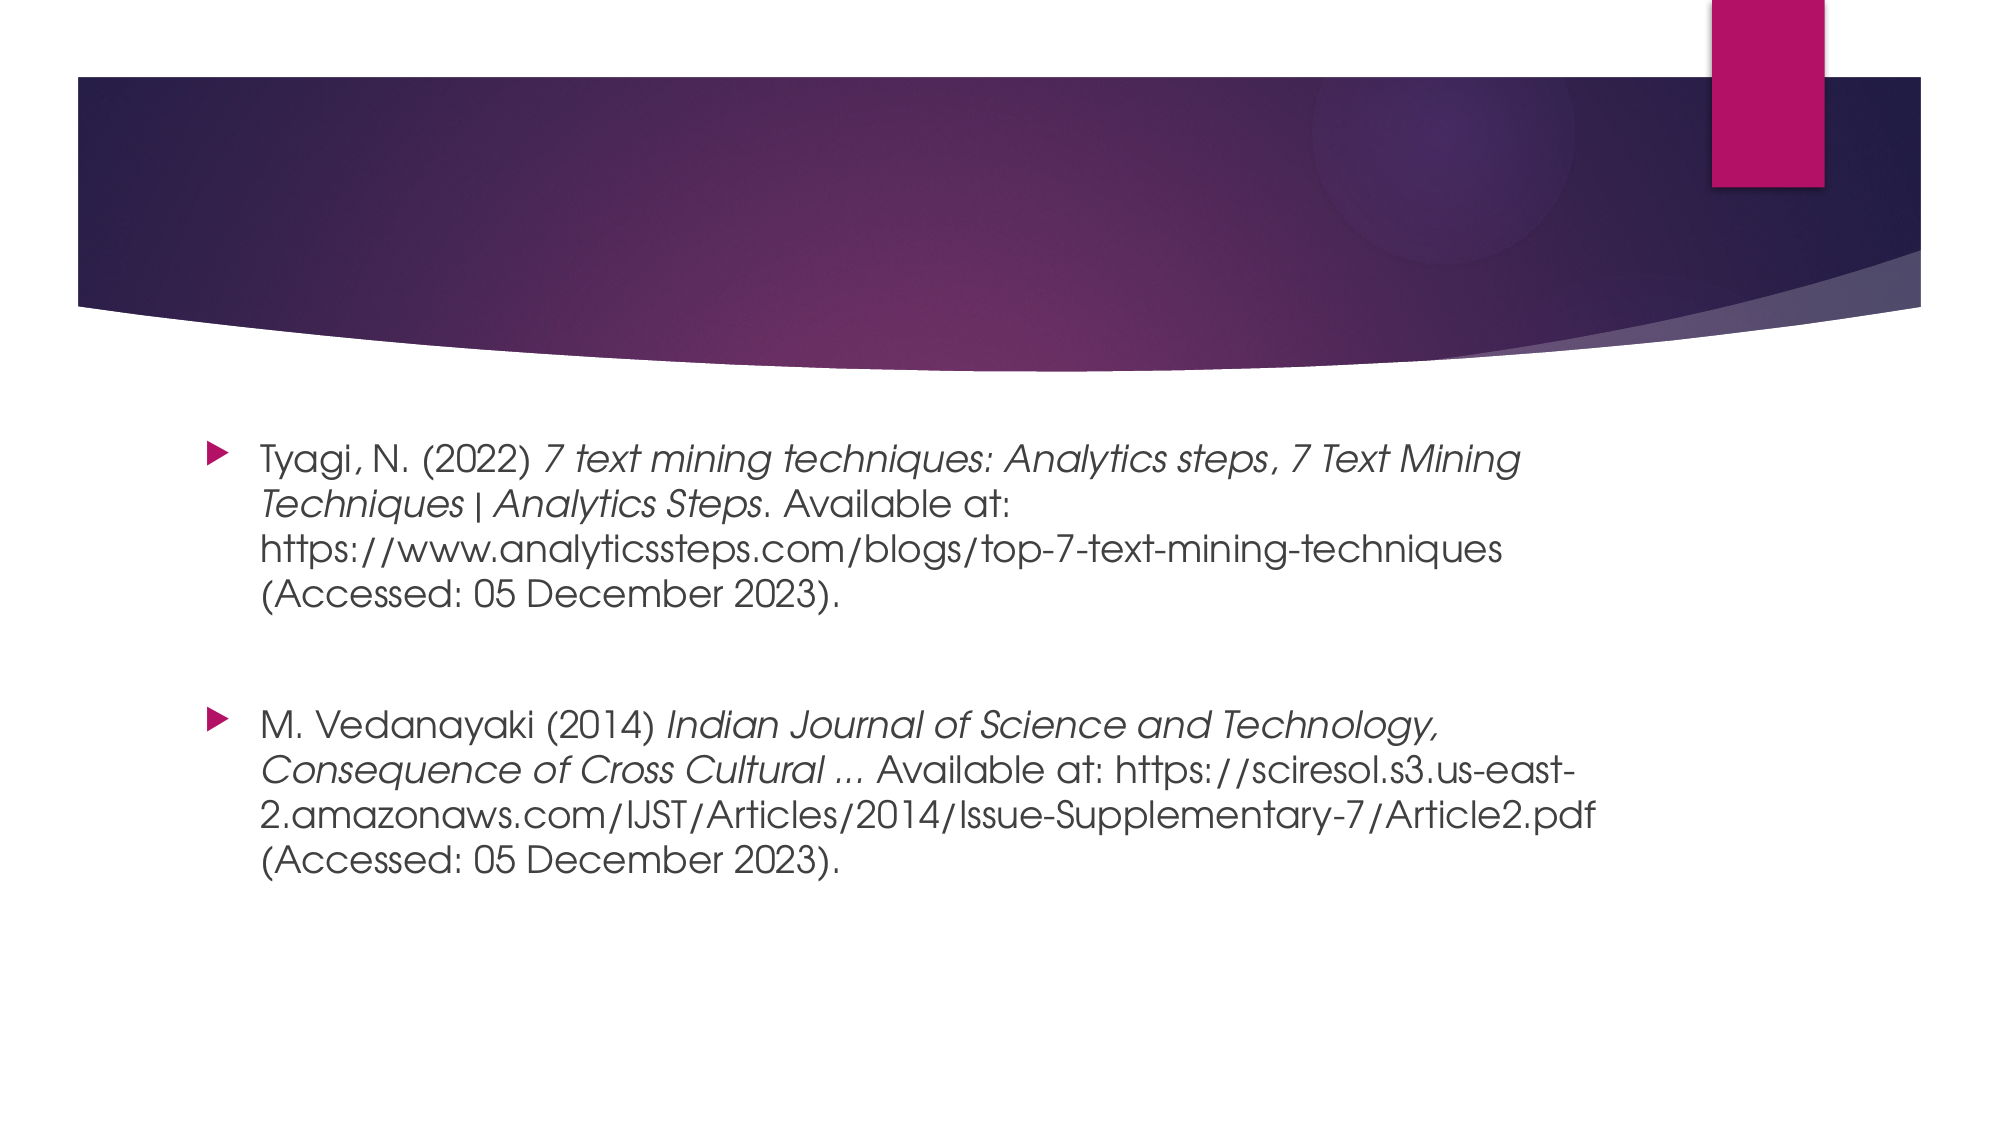

#
Tyagi, N. (2022) 7 text mining techniques: Analytics steps, 7 Text Mining Techniques | Analytics Steps. Available at: https://www.analyticssteps.com/blogs/top-7-text-mining-techniques (Accessed: 05 December 2023).

M. Vedanayaki (2014) Indian Journal of Science and Technology, Consequence of Cross Cultural ... Available at: https://sciresol.s3.us-east-2.amazonaws.com/IJST/Articles/2014/Issue-Supplementary-7/Article2.pdf (Accessed: 05 December 2023).